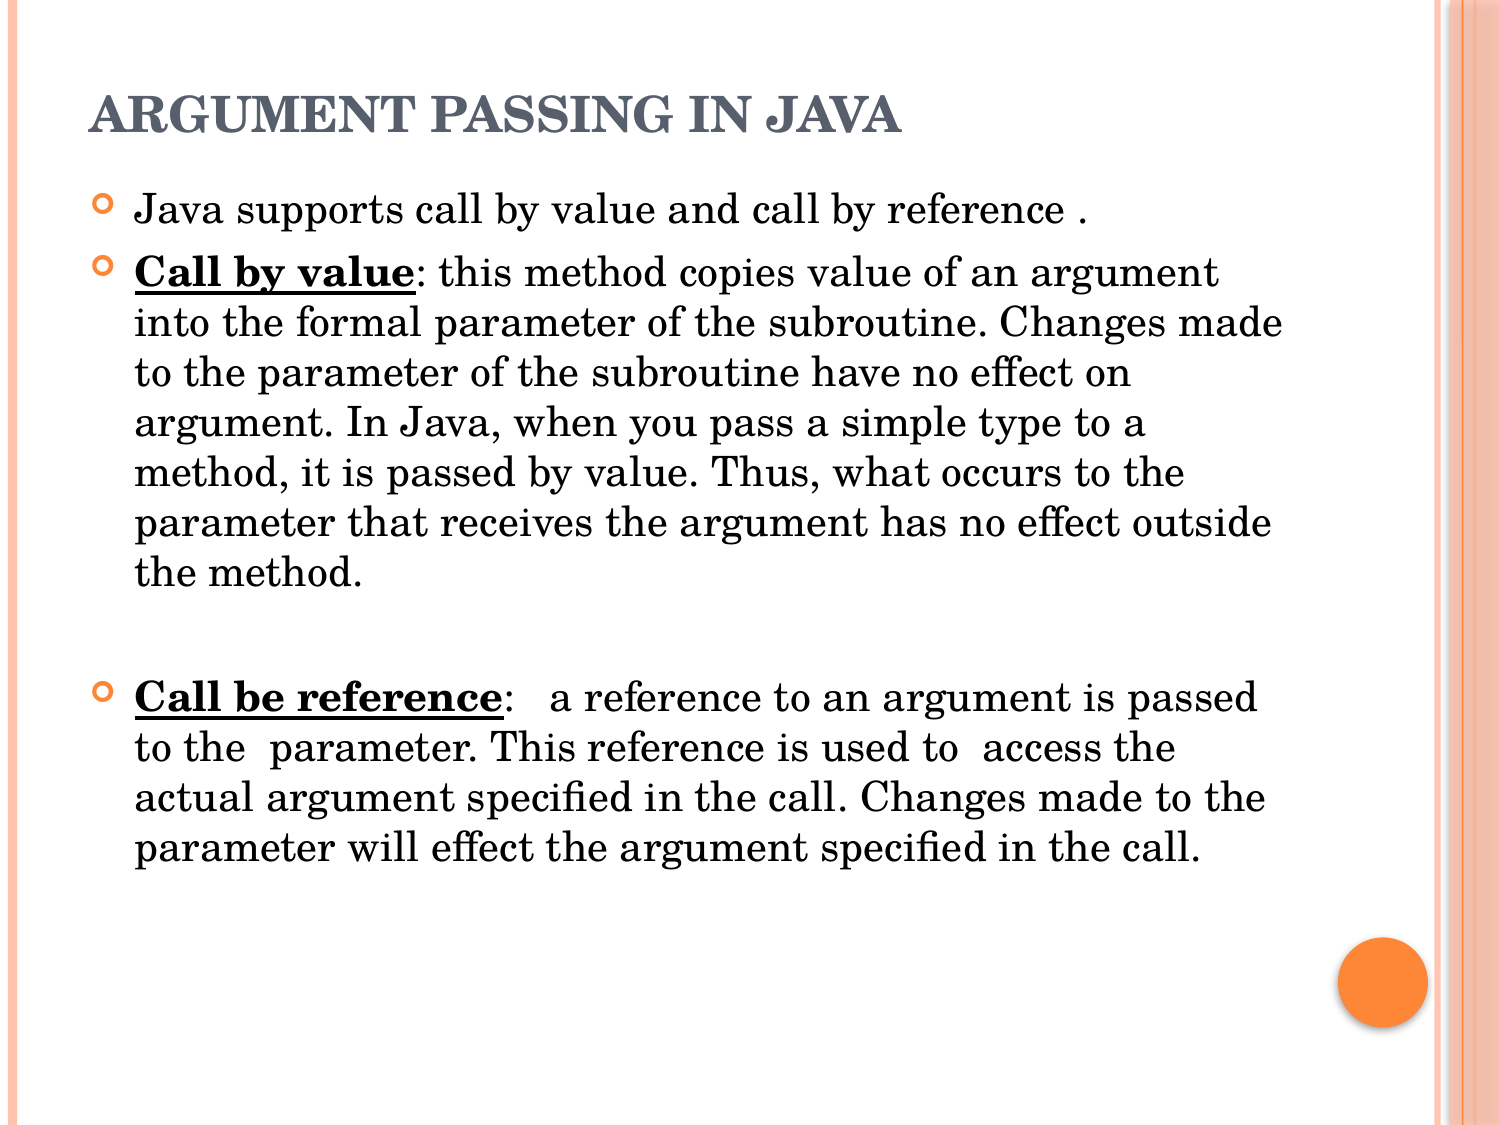

# Argument passing in java
Java supports call by value and call by reference .
Call by value: this method copies value of an argument into the formal parameter of the subroutine. Changes made to the parameter of the subroutine have no effect on argument. In Java, when you pass a simple type to a method, it is passed by value. Thus, what occurs to the parameter that receives the argument has no effect outside the method.

Call be reference:   a reference to an argument is passed to the  parameter. This reference is used to  access the actual argument specified in the call. Changes made to the parameter will effect the argument specified in the call.